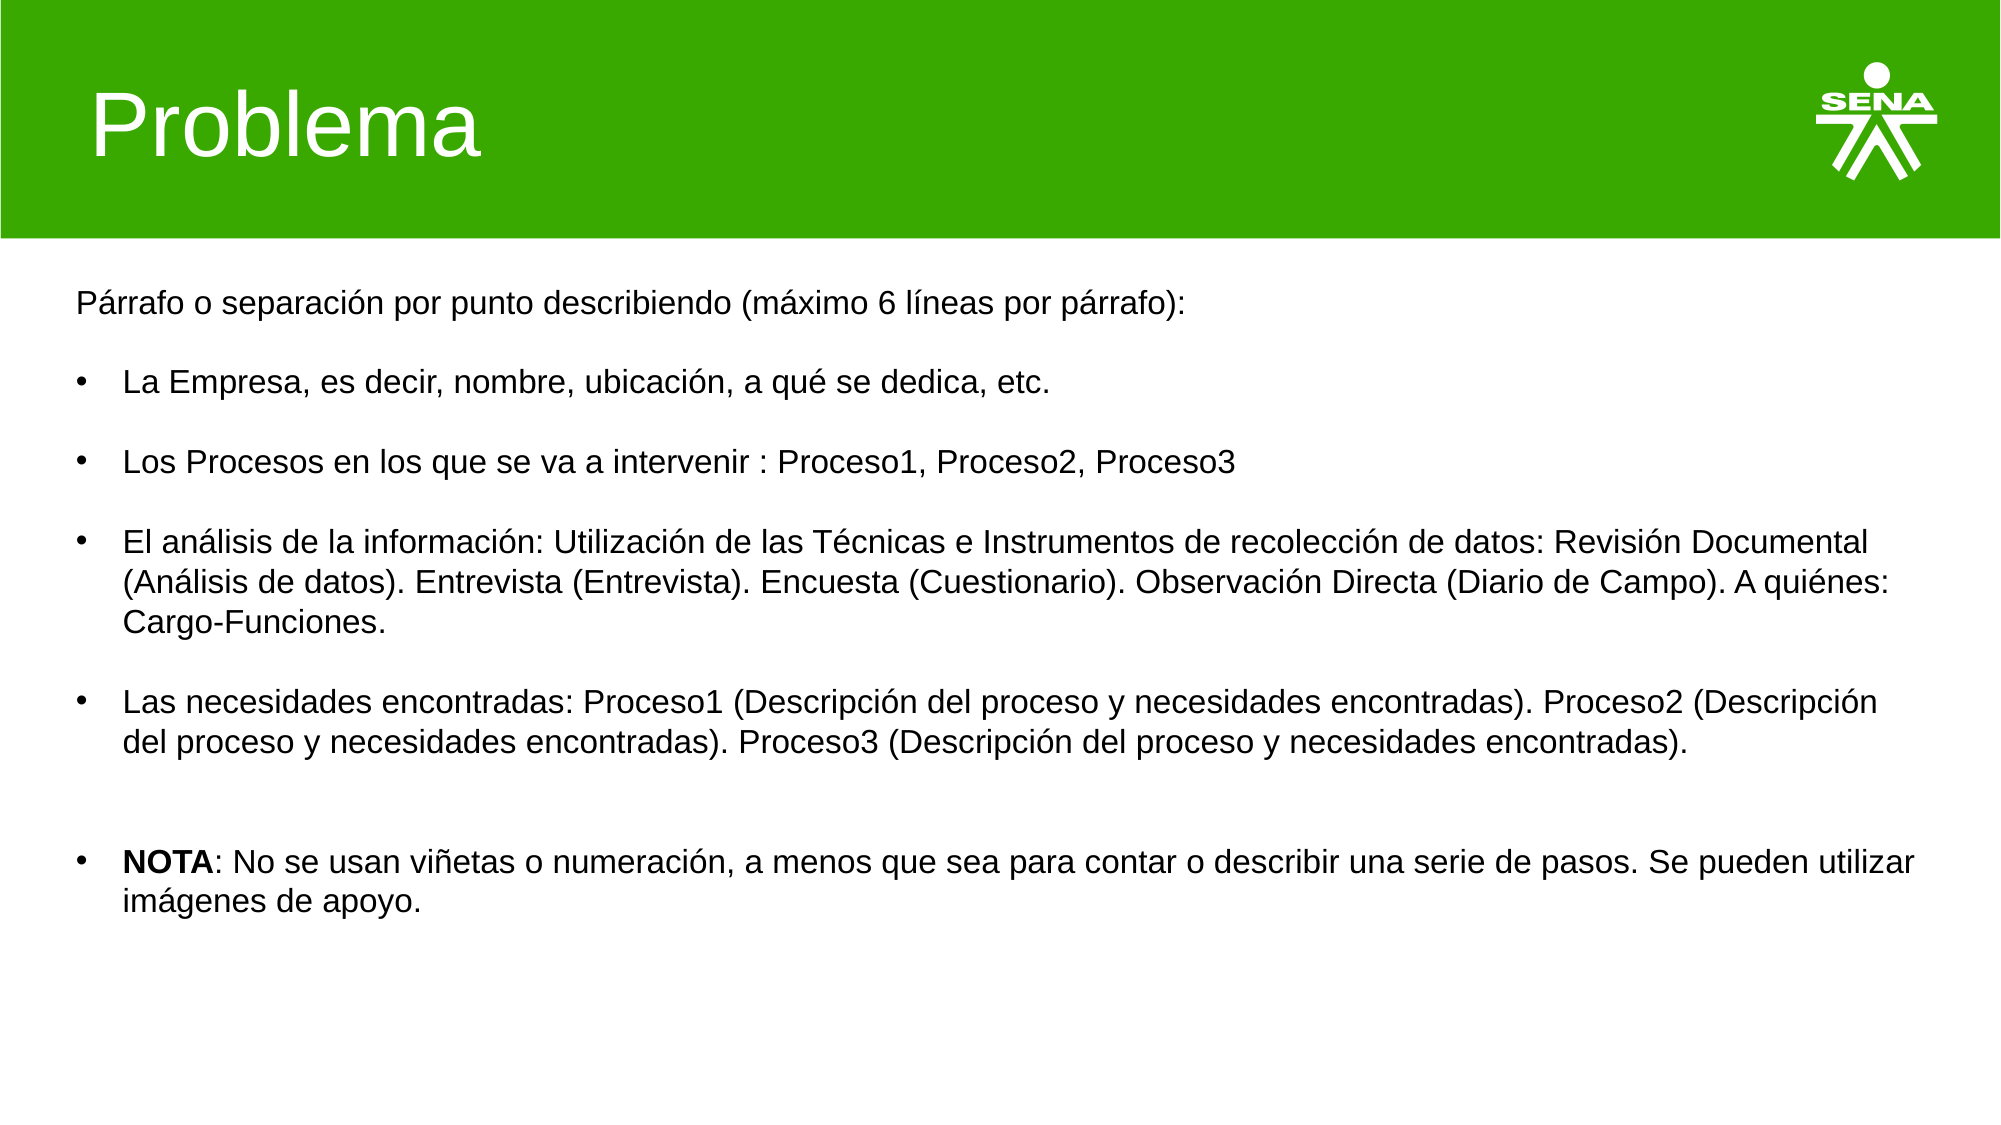

# Problema
Párrafo o separación por punto describiendo (máximo 6 líneas por párrafo):

La Empresa, es decir, nombre, ubicación, a qué se dedica, etc.

Los Procesos en los que se va a intervenir : Proceso1, Proceso2, Proceso3

El análisis de la información: Utilización de las Técnicas e Instrumentos de recolección de datos: Revisión Documental (Análisis de datos). Entrevista (Entrevista). Encuesta (Cuestionario). Observación Directa (Diario de Campo). A quiénes: Cargo-Funciones.

Las necesidades encontradas: Proceso1 (Descripción del proceso y necesidades encontradas). Proceso2 (Descripción del proceso y necesidades encontradas). Proceso3 (Descripción del proceso y necesidades encontradas).

NOTA: No se usan viñetas o numeración, a menos que sea para contar o describir una serie de pasos. Se pueden utilizar imágenes de apoyo.